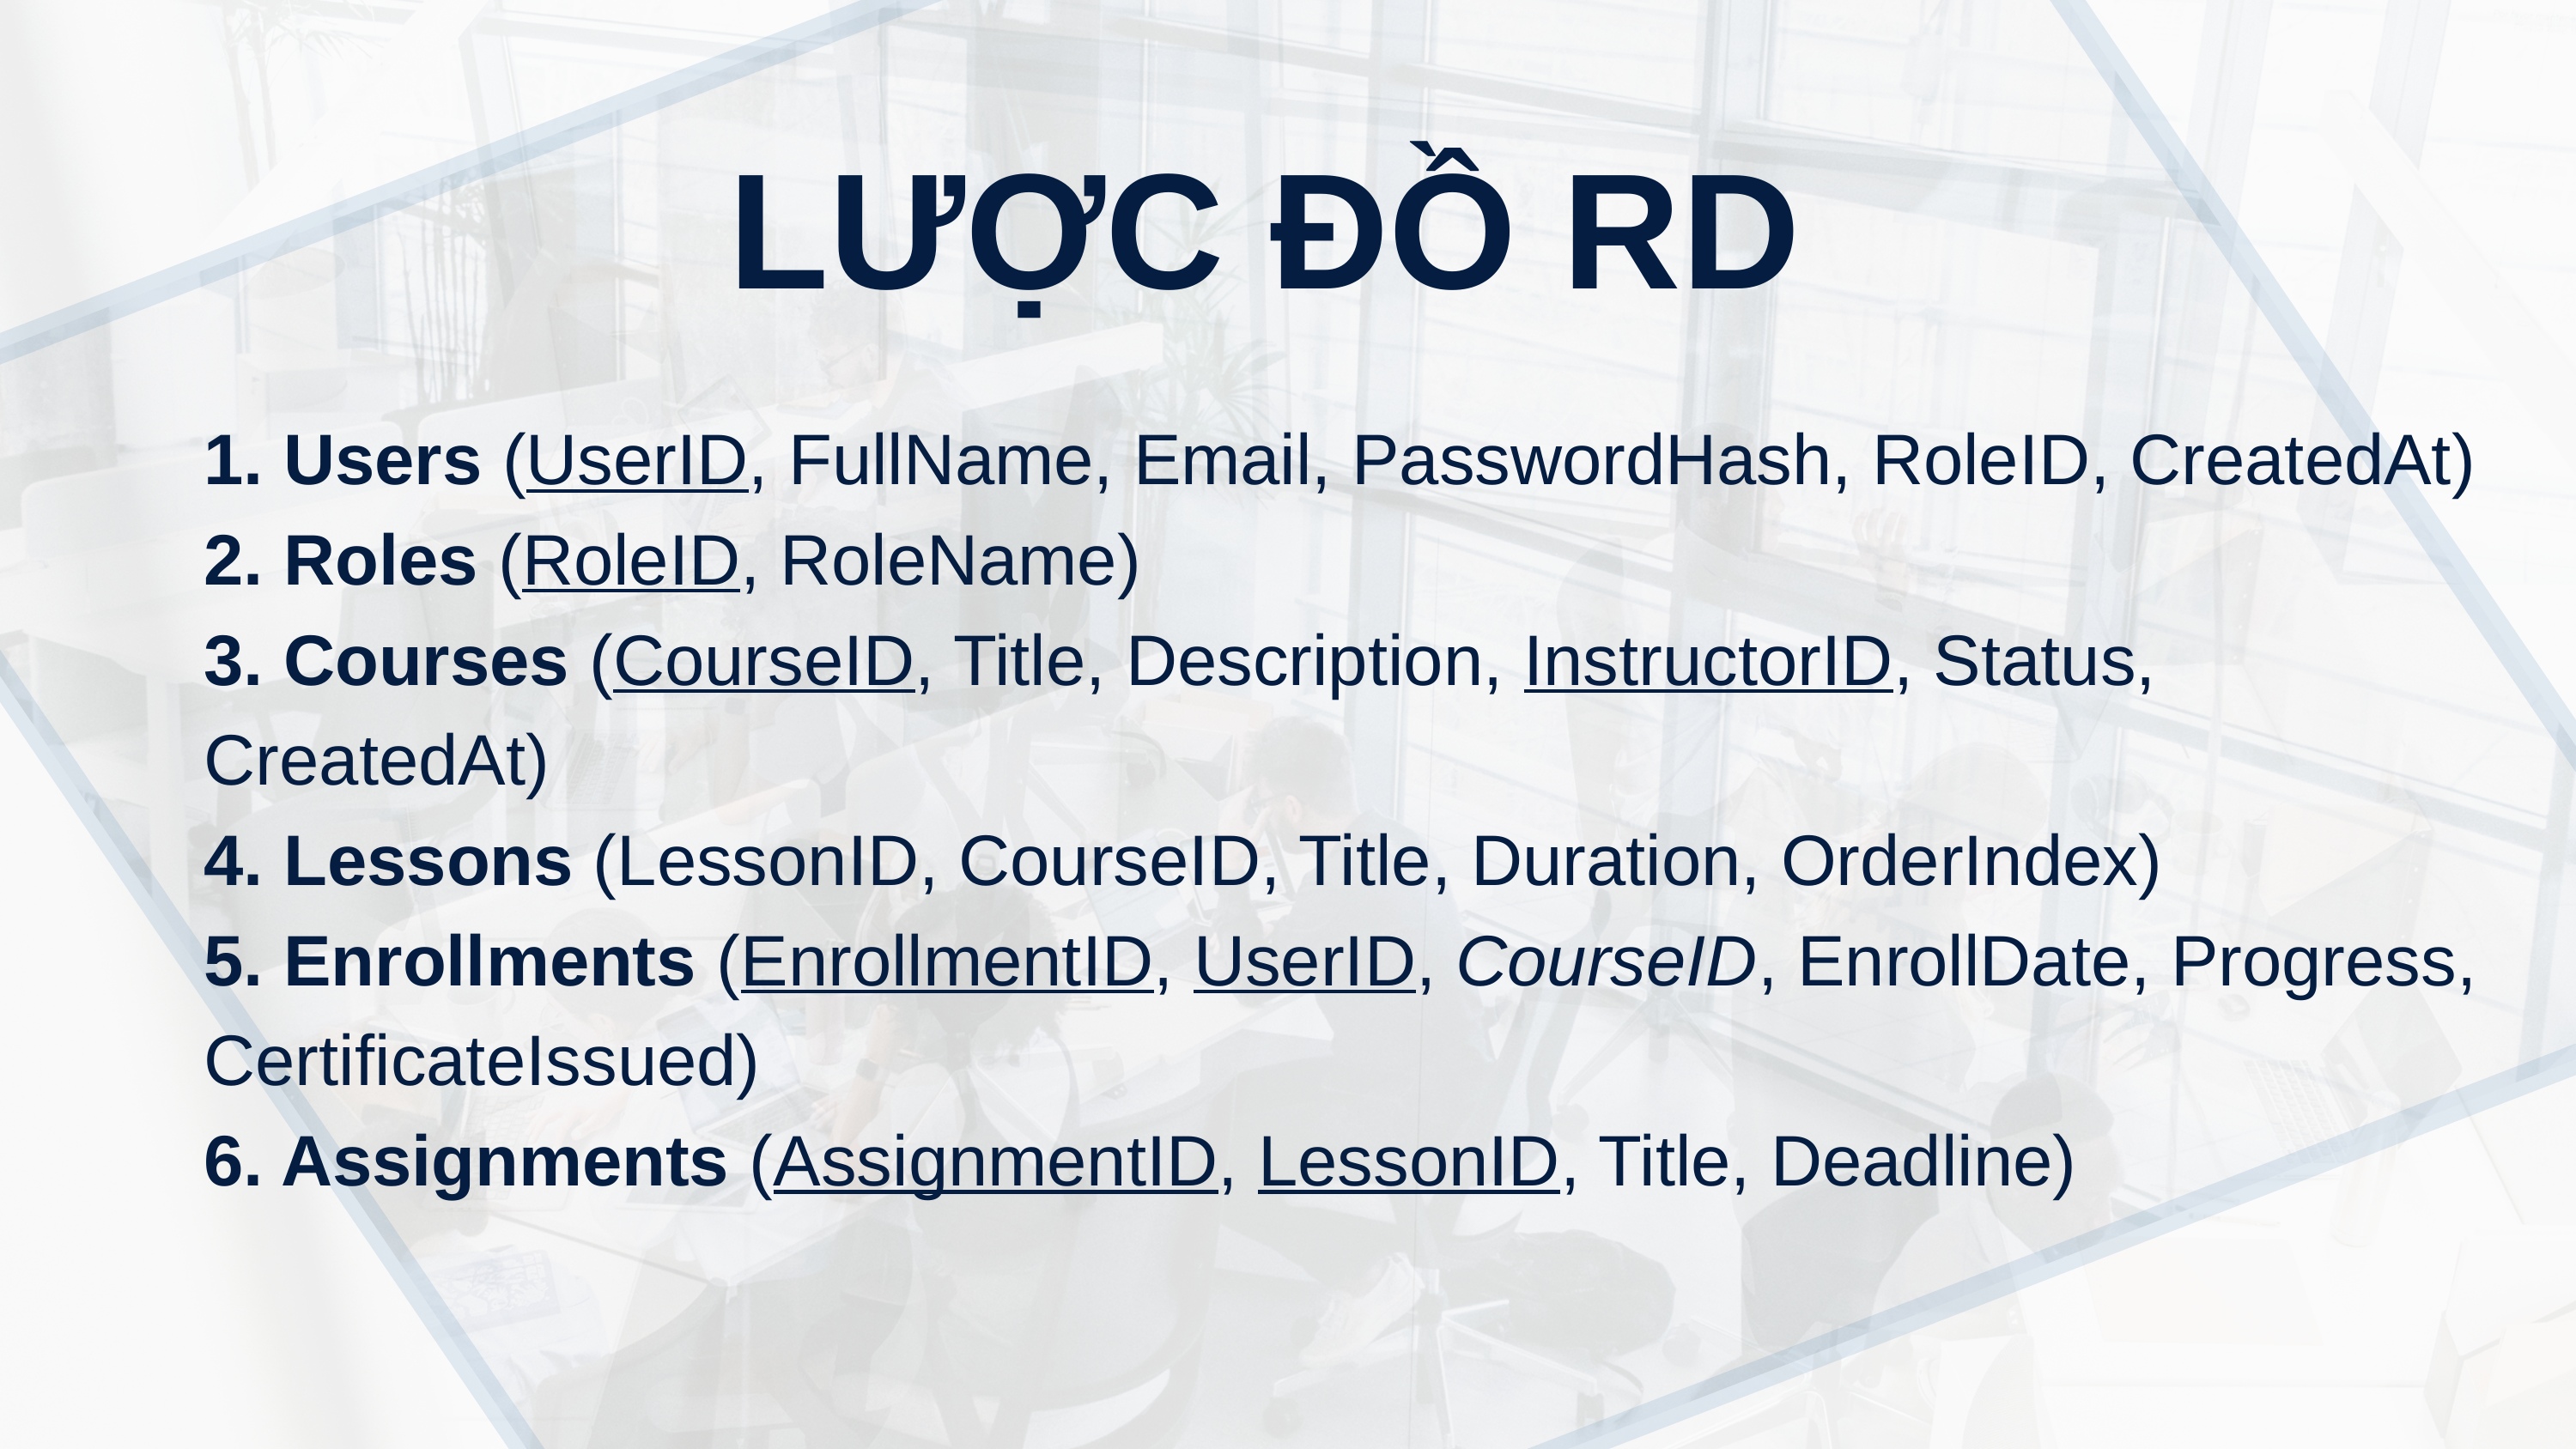

LƯỢC ĐỒ RD
1. Users (UserID, FullName, Email, PasswordHash, RoleID, CreatedAt)
2. Roles (RoleID, RoleName)
3. Courses (CourseID, Title, Description, InstructorID, Status, CreatedAt)
4. Lessons (LessonID, CourseID, Title, Duration, OrderIndex)
5. Enrollments (EnrollmentID, UserID, CourseID, EnrollDate, Progress, CertificateIssued)
6. Assignments (AssignmentID, LessonID, Title, Deadline)